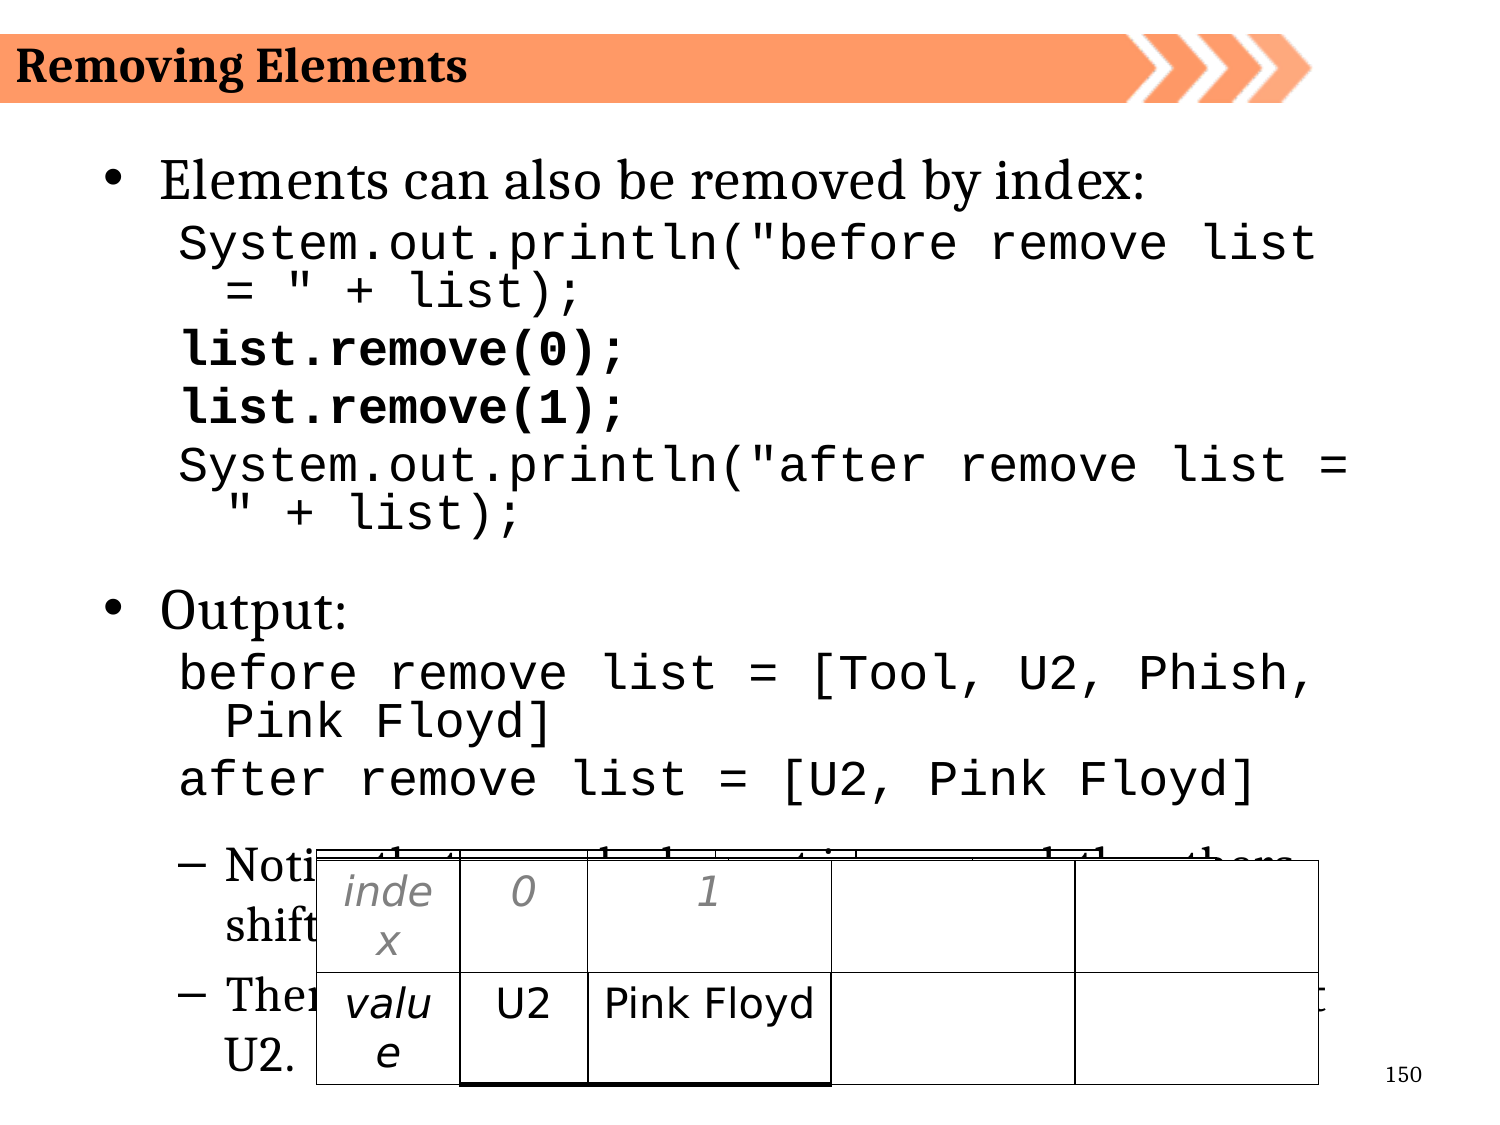

# Removing Elements
Elements can also be removed by index:
System.out.println("before remove list = " + list);
list.remove(0);
list.remove(1);
System.out.println("after remove list = " + list);

Output:
before remove list = [Tool, U2, Phish, Pink Floyd]
after remove list = [U2, Pink Floyd]

Notice that as each element is removed, the others shift downward in position to fill the hole.
Therefore, the second remove gets rid of Phish, not U2.

| index | 0 | 1 | 2 | 3 |
| --- | --- | --- | --- | --- |
| value | Tool | U2 | Phish | Pink Floyd |
| index | 0 | 1 | 2 |  |
| --- | --- | --- | --- | --- |
| value | U2 | Phish | Pink Floyd |  |
| index | 0 | 1 |  |  |
| --- | --- | --- | --- | --- |
| value | U2 | Pink Floyd |  |  |